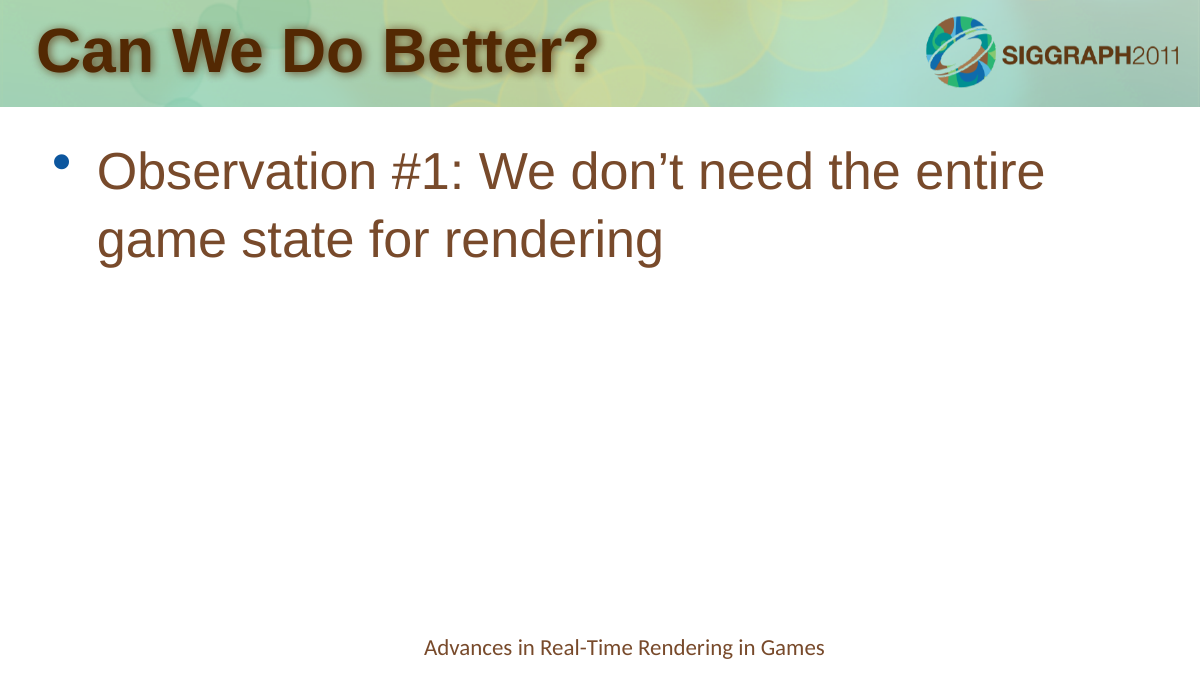

# Can We Do Better?
Observation #1: We don’t need the entire game state for rendering